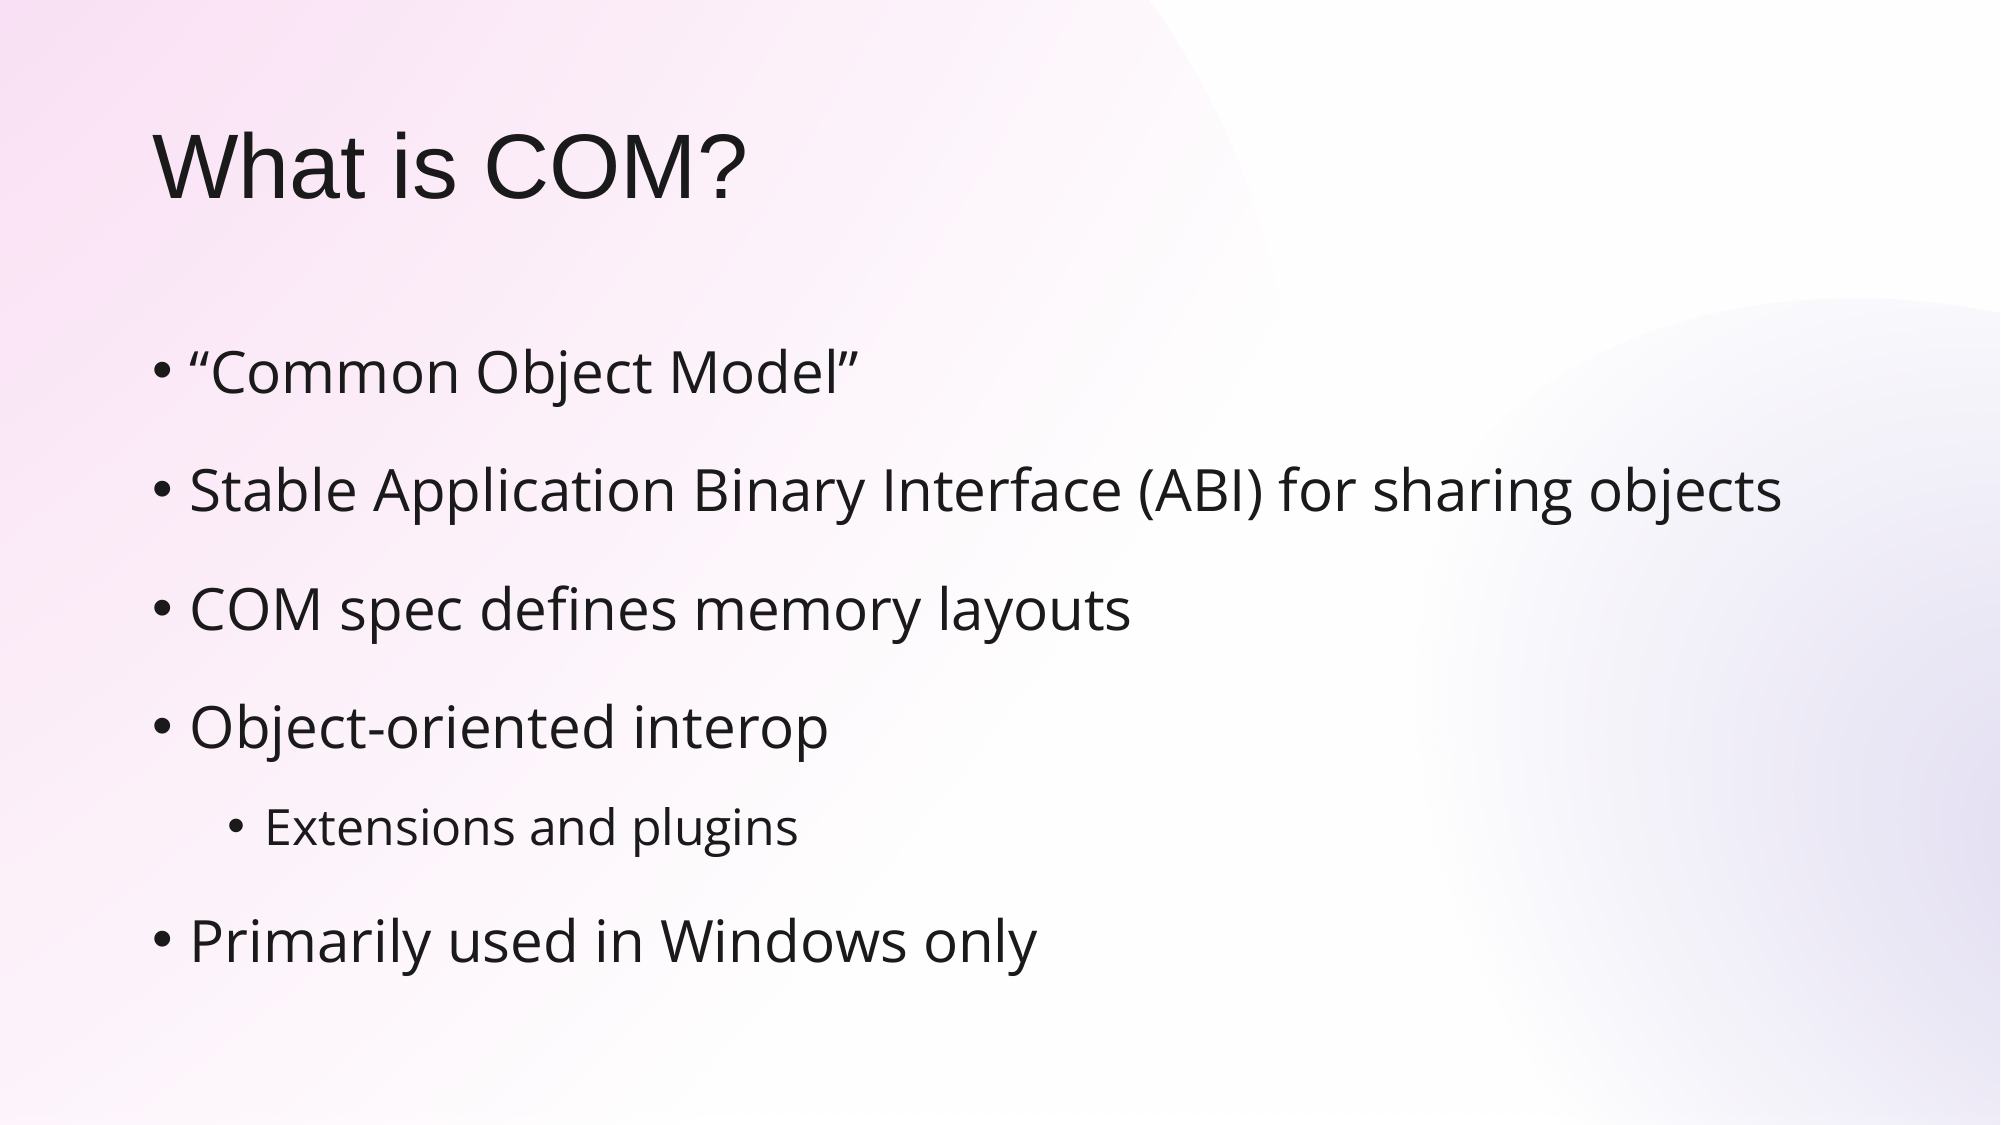

# What is COM?
“Common Object Model”
Stable Application Binary Interface (ABI) for sharing objects
COM spec defines memory layouts
Object-oriented interop
Extensions and plugins
Primarily used in Windows only